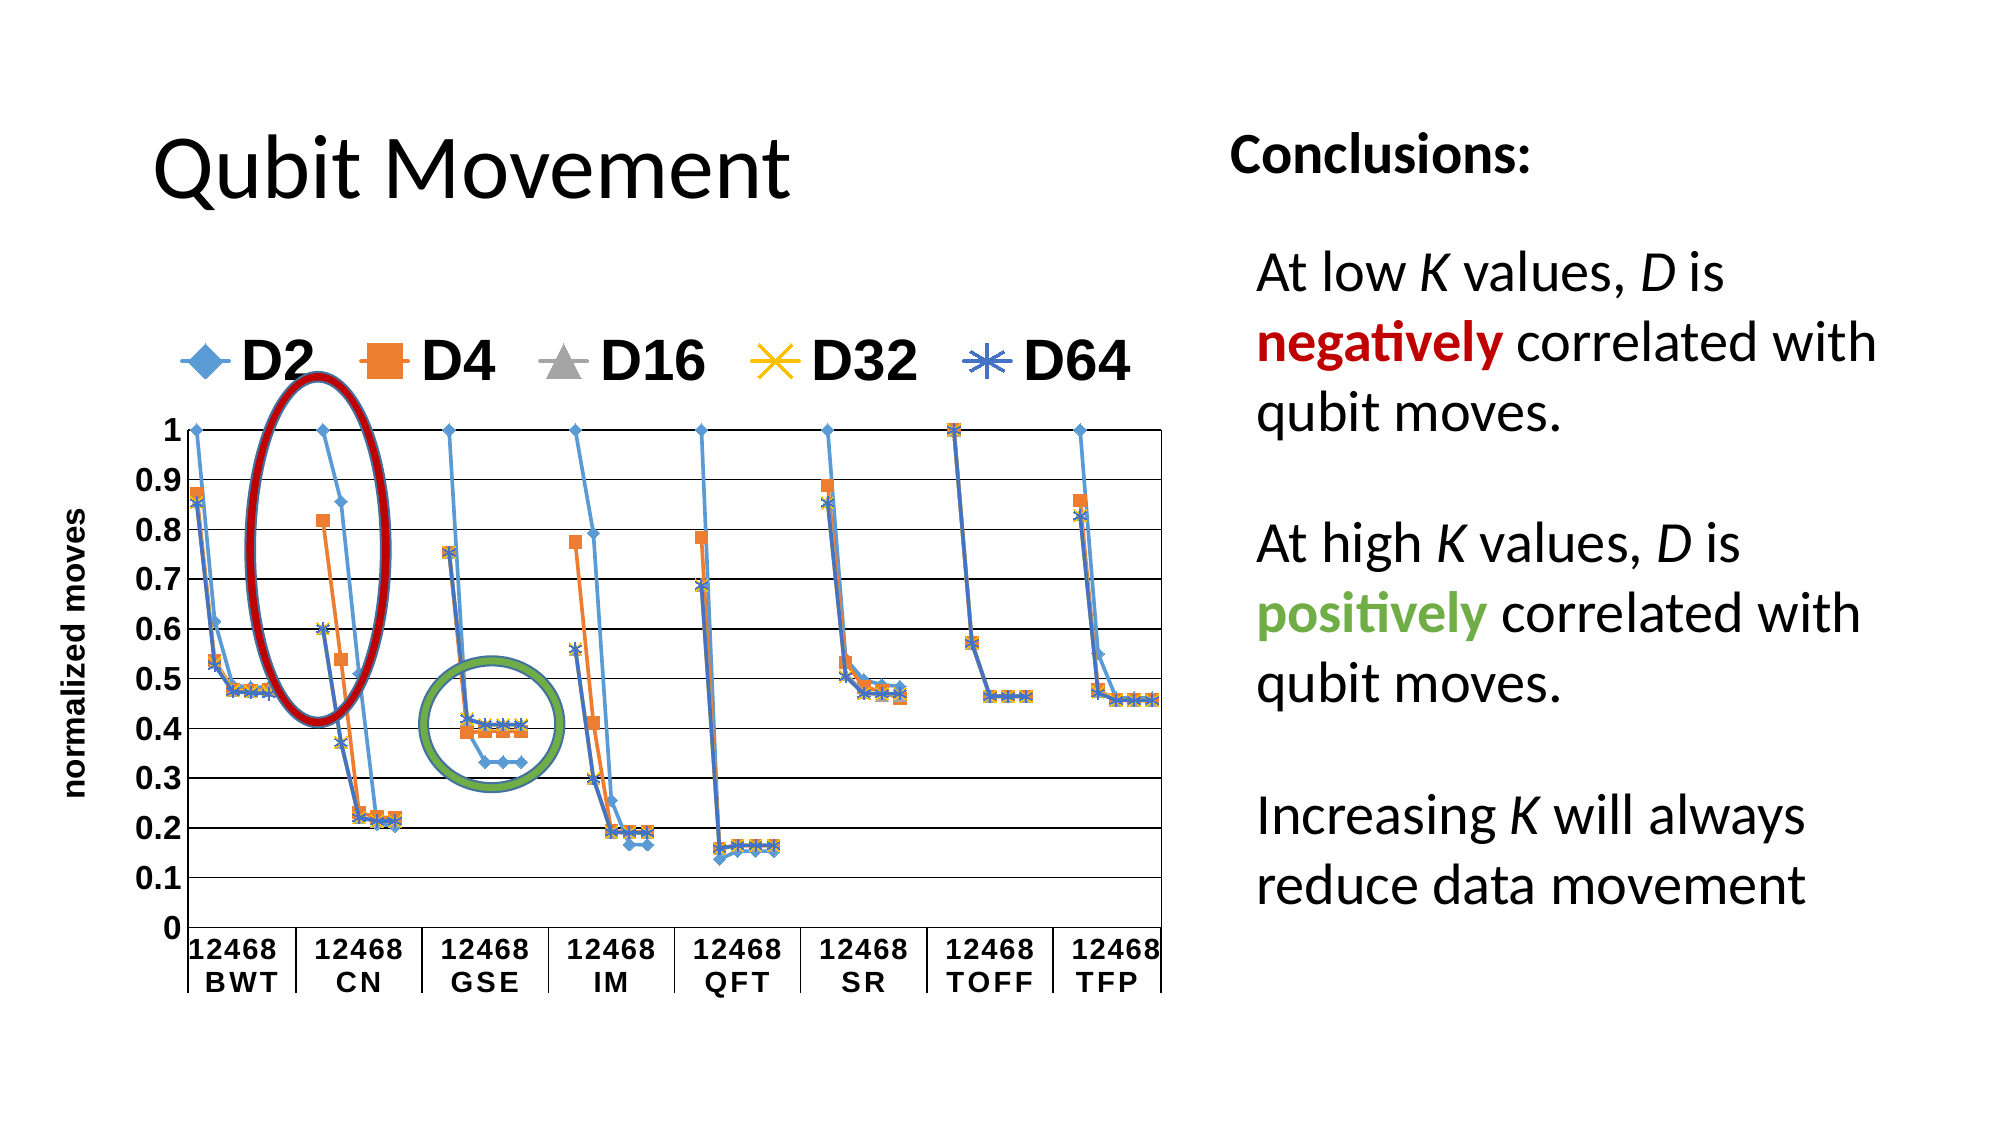

# Qubit Movement
Conclusions:

At low K values, D is negatively correlated with qubit moves.

### Chart

| Category | D2 | D4 | D16 | D32 | D64 |
|---|---|---|---|---|---|
| 1 | 1.0 | 0.870839320317958 | 0.856483739569464 | 0.854453657443415 | 0.852977234079015 |
| 2 | 0.615708090009096 | 0.535875769519767 | 0.532316534623446 | 0.531354222966293 | 0.526819494061351 |
| 4 | 0.486494680921183 | 0.478229346550838 | 0.476251993830659 | 0.475961982098367 | 0.473694617645896 |
| 6 | 0.482645434292569 | 0.476278358533595 | 0.475236952767635 | 0.473931899972317 | 0.471809541385992 |
| 8 | 0.482961810727798 | 0.477675687789188 | 0.476423364399742 | 0.473800076457638 | 0.469331259310036 |
|  | None | None | None | None | None |
|  | None | None | None | None | None |
| 1 | 1.0 | 0.817827952634545 | 0.600654170530598 | 0.600651590993805 | 0.600651590993805 |
| 2 | 0.856427496314487 | 0.538422200525452 | 0.371812498629621 | 0.371812498629621 | 0.371812498629621 |
| 4 | 0.510497424977397 | 0.230755043316872 | 0.22051299248194 | 0.22051299248194 | 0.22051299248194 |
| 6 | 0.207668833907495 | 0.221523526020432 | 0.21362433947736 | 0.21362433947736 | 0.21362433947736 |
| 8 | 0.203573819249277 | 0.2196578760352 | 0.21362433947736 | 0.21362433947736 | 0.21362433947736 |
|  | None | None | None | None | None |
|  | None | None | None | None | None |
| 1 | 1.0 | 0.753348214285714 | 0.754092261904762 | 0.754092261904762 | 0.754092261904762 |
| 2 | 0.396205357142857 | 0.391741071428571 | 0.419084821428571 | 0.419084821428571 | 0.419084821428571 |
| 4 | 0.332217261904762 | 0.393787202380952 | 0.407366071428571 | 0.407366071428571 | 0.407366071428571 |
| 6 | 0.332217261904762 | 0.393787202380952 | 0.407366071428571 | 0.407366071428571 | 0.407366071428571 |
| 8 | 0.332217261904762 | 0.393787202380952 | 0.407366071428571 | 0.407366071428571 | 0.407366071428571 |
|  | None | None | None | None | None |
|  | None | None | None | None | None |
| 1 | 1.0 | 0.774532171154834 | 0.559763144381829 | 0.559763144381829 | 0.559763144381829 |
| 2 | 0.792796833258585 | 0.410915898055886 | 0.299306462830438 | 0.299306462830438 | 0.299306462830438 |
| 4 | 0.255367275705399 | 0.193247924913389 | 0.191297960987722 | 0.191297960987722 | 0.191297960987722 |
| 6 | 0.166214925023887 | 0.191863450526165 | 0.190062983834799 | 0.190062983834799 | 0.190062983834799 |
| 8 | 0.165922430435037 | 0.191863450526165 | 0.190062983834799 | 0.190062983834799 | 0.190062983834799 |
|  | None | None | None | None | None |
|  | None | None | None | None | None |
| 1 | 1.0 | 0.783359497645212 | 0.687822381699933 | 0.687822381699933 | 0.687822381699933 |
| 2 | 0.137250504597443 | 0.158331464453913 | 0.158555729984301 | 0.158555729984301 | 0.158555729984301 |
| 4 | 0.152949091724602 | 0.164386633774389 | 0.164610899304777 | 0.164610899304777 | 0.164610899304777 |
| 6 | 0.152949091724602 | 0.164386633774389 | 0.164610899304777 | 0.164610899304777 | 0.164610899304777 |
| 8 | 0.152949091724602 | 0.164386633774389 | 0.164610899304777 | 0.164610899304777 | 0.164610899304777 |
|  | None | None | None | None | None |
|  | None | None | None | None | None |
| 1 | 1.0 | 0.888541014402004 | 0.855979962429555 | 0.853475266123982 | 0.853475266123982 |
| 2 | 0.539762053850971 | 0.532874139010645 | 0.508453350031309 | 0.504070131496556 | 0.504070131496556 |
| 4 | 0.49718221665623 | 0.482780212899186 | 0.472135253600501 | 0.469630557294928 | 0.469630557294928 |
| 6 | 0.487789605510332 | 0.474639949906074 | 0.467125860989355 | 0.469630557294928 | 0.469630557294928 |
| 8 | 0.484032561051972 | 0.459611772072636 | 0.467125860989355 | 0.469630557294928 | 0.469630557294928 |
|  | None | None | None | None | None |
|  | None | None | None | None | None |
| 1 | 1.0 | 1.0 | 1.0 | 1.0 | 1.0 |
| 2 | 0.571428571428571 | 0.571428571428571 | 0.571428571428571 | 0.571428571428571 | 0.571428571428571 |
| 4 | 0.464285714285714 | 0.464285714285714 | 0.464285714285714 | 0.464285714285714 | 0.464285714285714 |
| 6 | 0.464285714285714 | 0.464285714285714 | 0.464285714285714 | 0.464285714285714 | 0.464285714285714 |
| 8 | 0.464285714285714 | 0.464285714285714 | 0.464285714285714 | 0.464285714285714 | 0.464285714285714 |
|  | None | None | None | None | None |
|  | None | None | None | None | None |
| 1 | 1.0 | 0.858020533308557 | 0.830193719223265 | 0.828172907182012 | 0.827429619994425 |
| 2 | 0.550113815850599 | 0.4765748397287 | 0.474333364303633 | 0.473346186007619 | 0.470860819474124 |
| 4 | 0.460977422651677 | 0.457191303539905 | 0.456691907460745 | 0.456424788627706 | 0.456308650004646 |
| 6 | 0.461093561274738 | 0.457423580786026 | 0.45735389761219 | 0.456204125243891 | 0.456285422280033 |
| 8 | 0.46123292762241 | 0.457377125336802 | 0.456982254018396 | 0.455937006410852 | 0.456285422280033 |
At high K values, D is positively correlated with qubit moves.

Increasing K will always reduce data movement